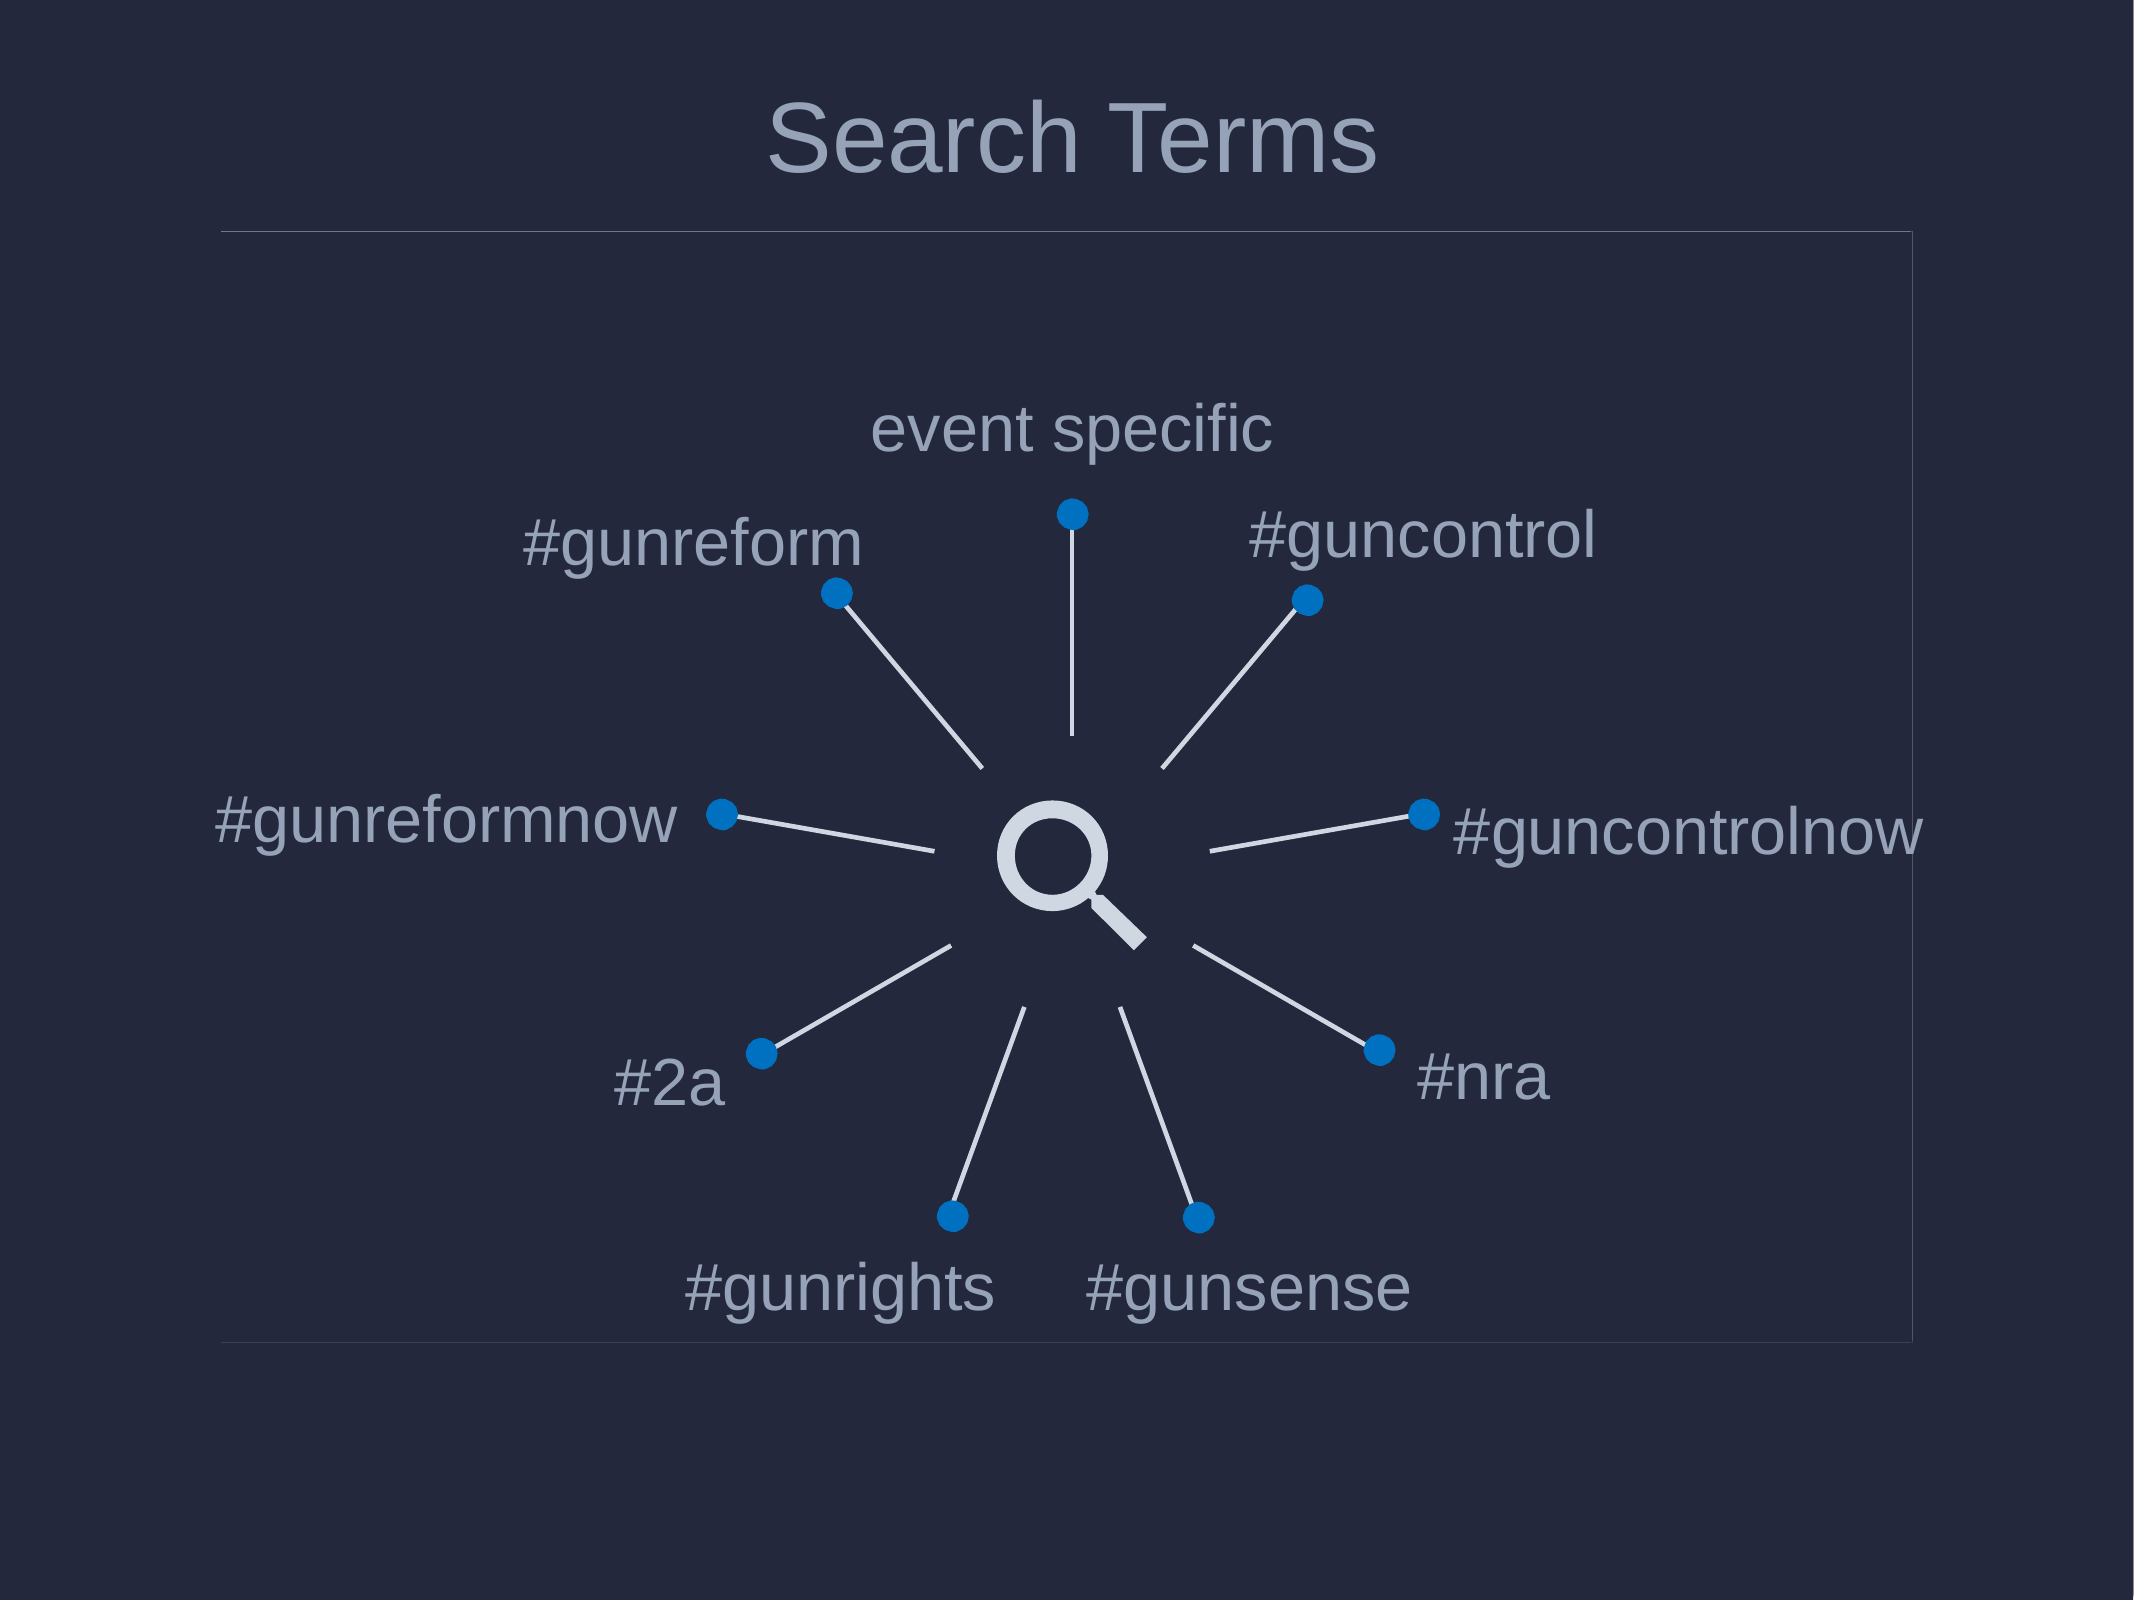

Search Terms
event specific
#guncontrol
#gunreform

#gunreformnow
#guncontrolnow

#nra
#2a
#gunsense
#gunrights